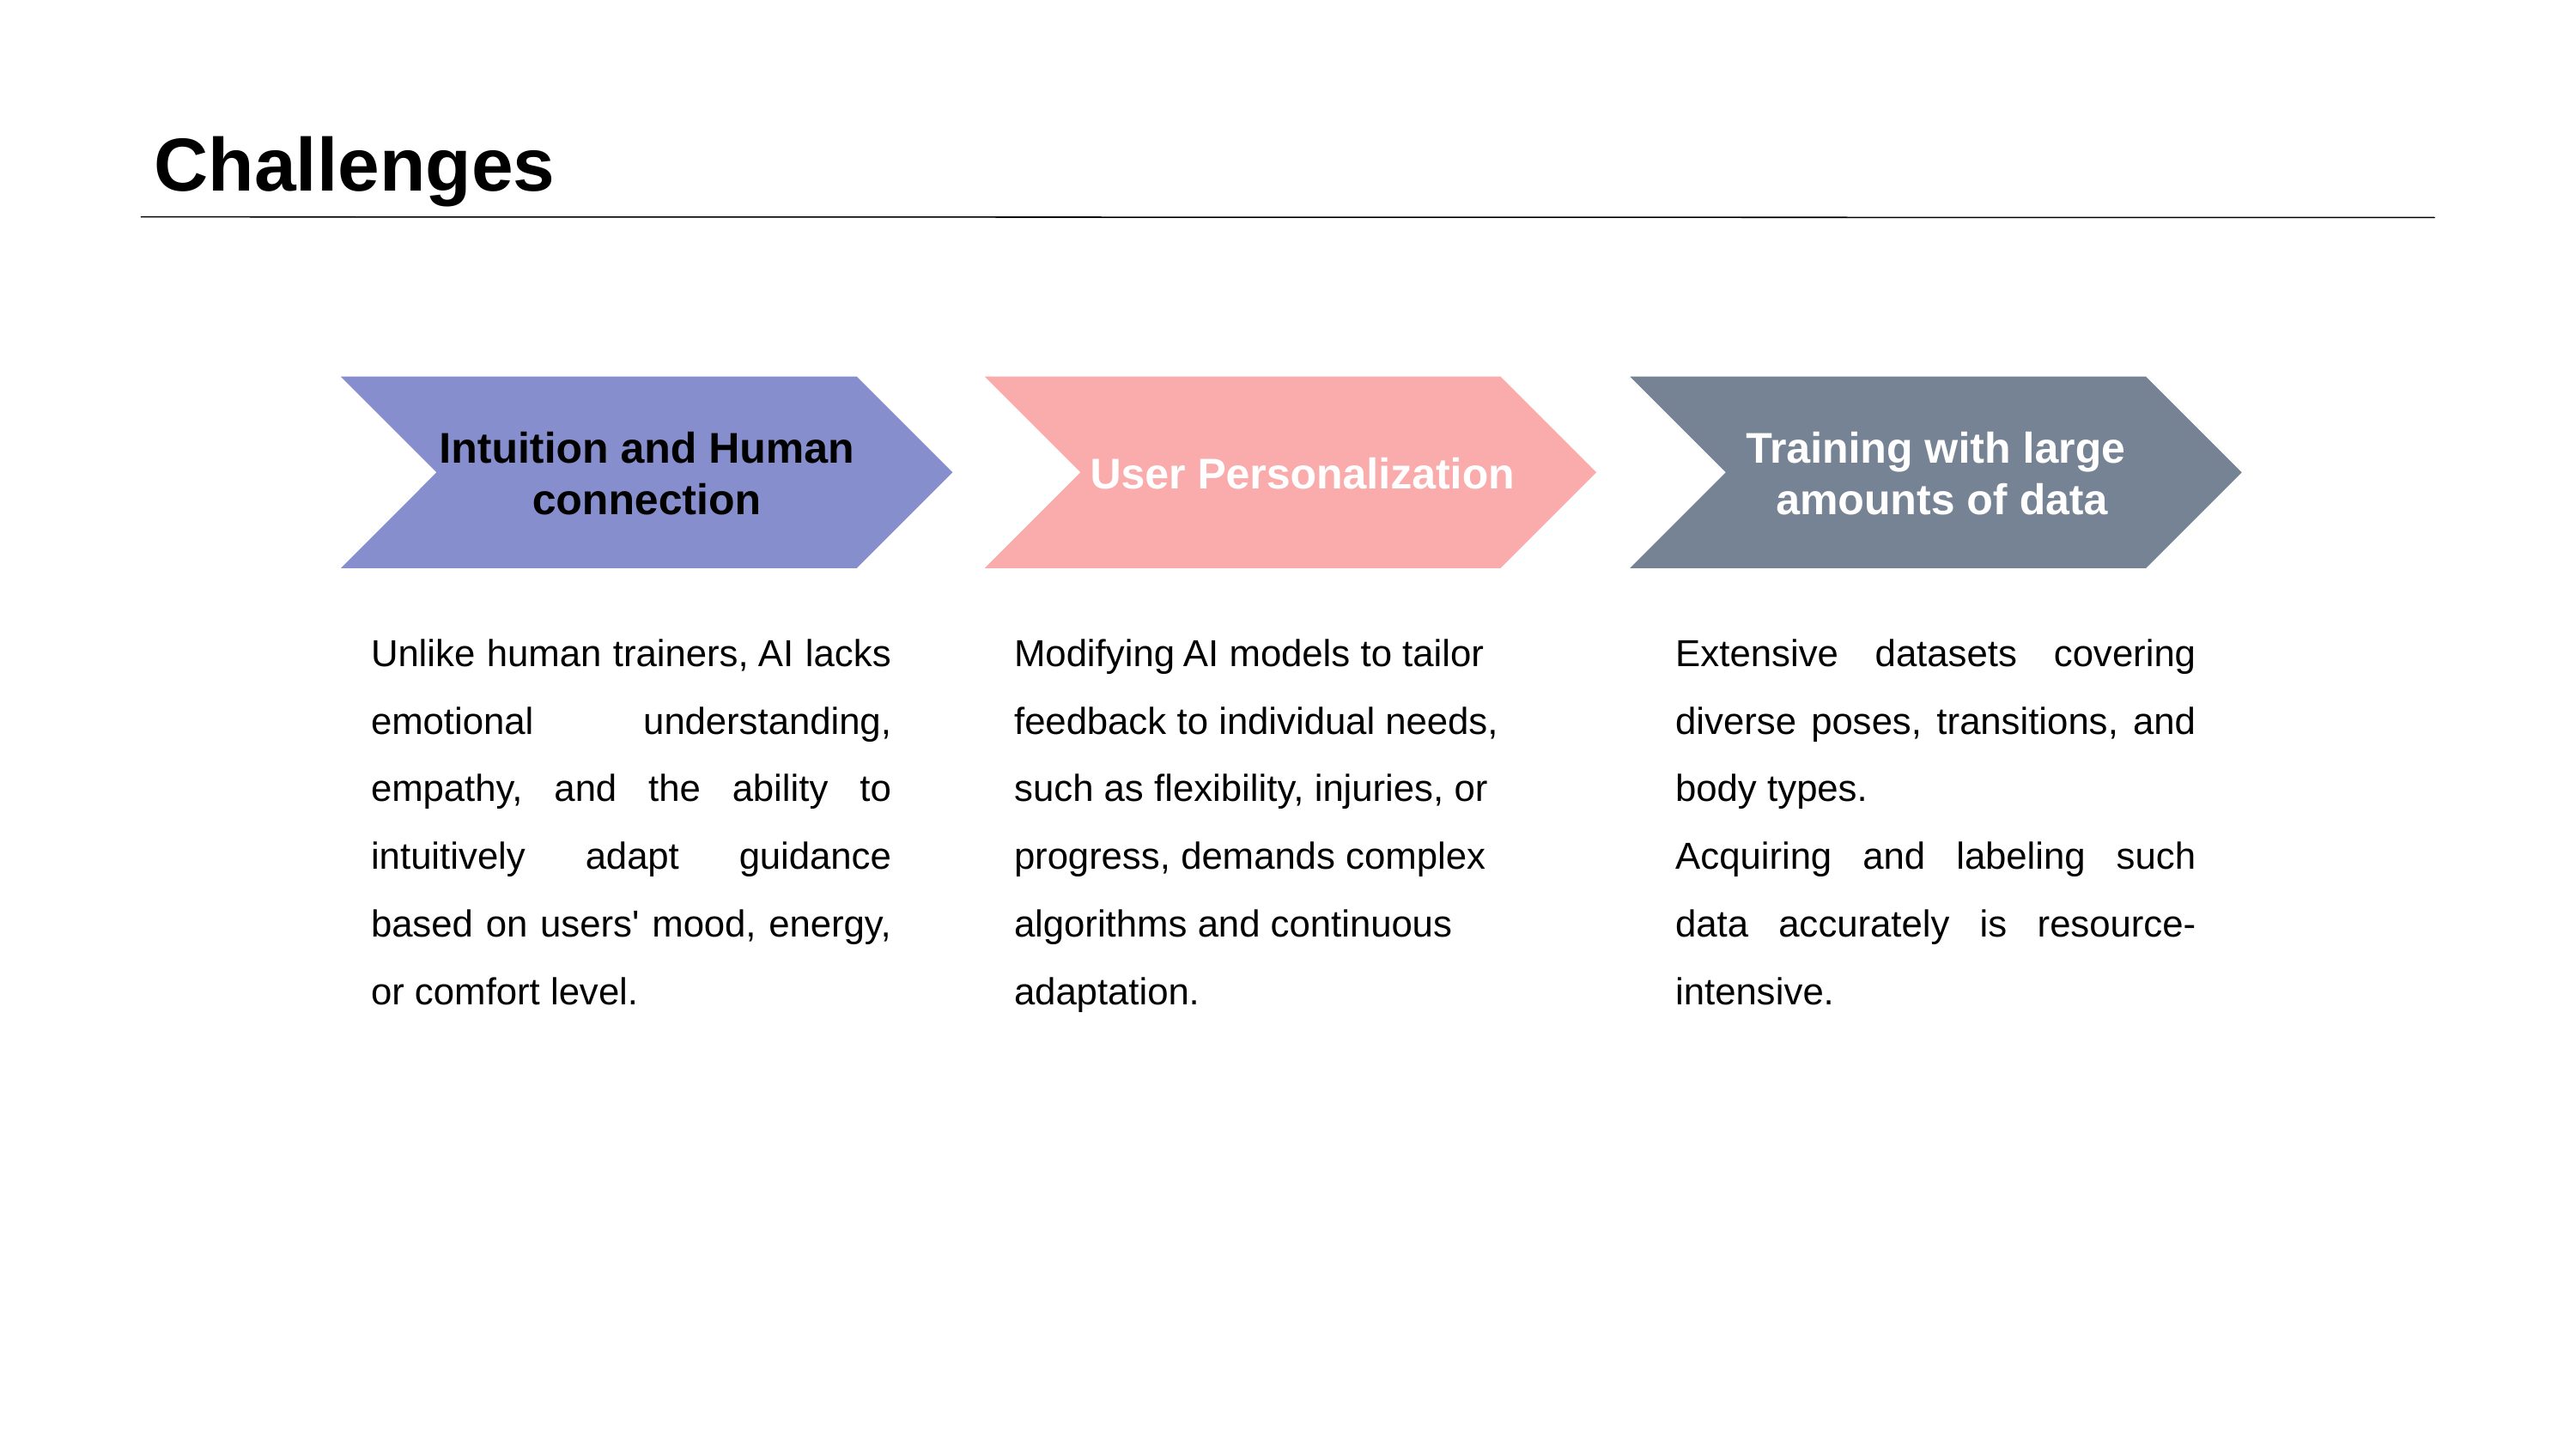

Challenges

Intuition and Human connection

  User Personalization

Training with large
 amounts of data
Unlike human trainers, AI lacks emotional understanding, empathy, and the ability to intuitively adapt guidance based on users' mood, energy, or comfort level.
Modifying AI models to tailor feedback to individual needs, such as flexibility, injuries, or progress, demands complex algorithms and continuous adaptation.
Extensive datasets covering diverse poses, transitions, and body types.
Acquiring and labeling such data accurately is resource-intensive.